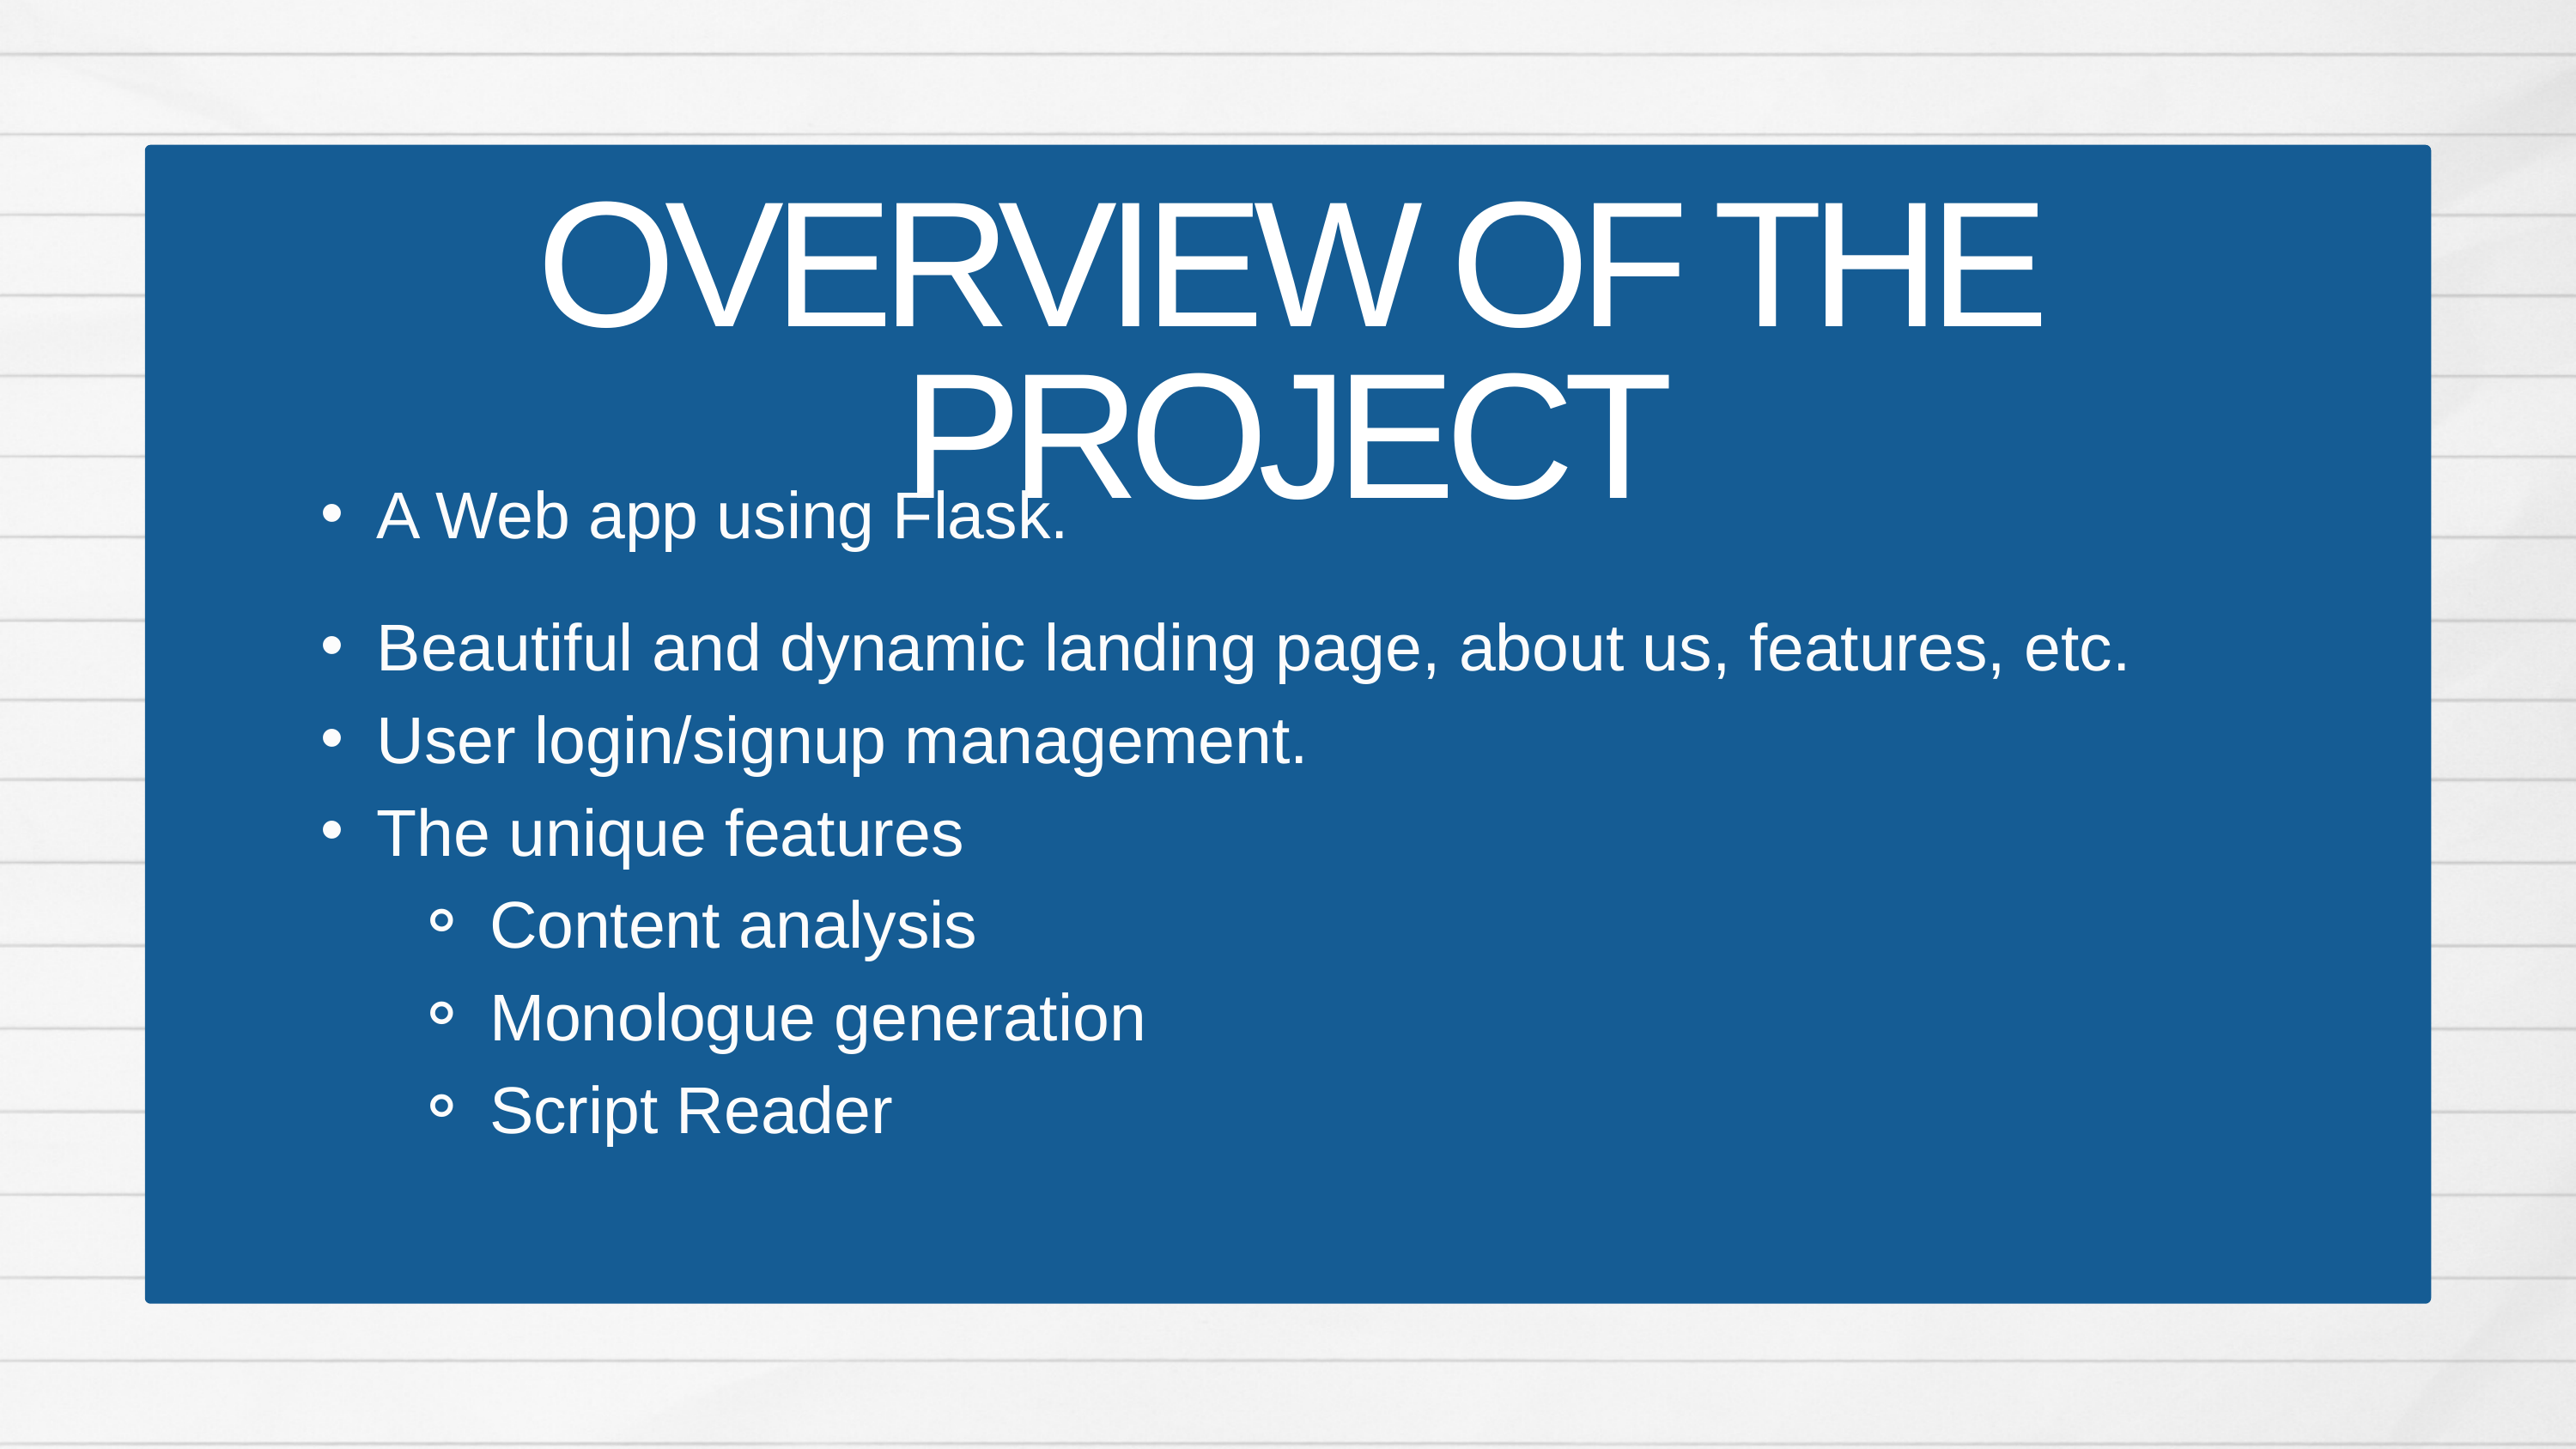

OVERVIEW OF THE PROJECT
A Web app using Flask.
Beautiful and dynamic landing page, about us, features, etc.
User login/signup management.
The unique features
Content analysis
Monologue generation
Script Reader